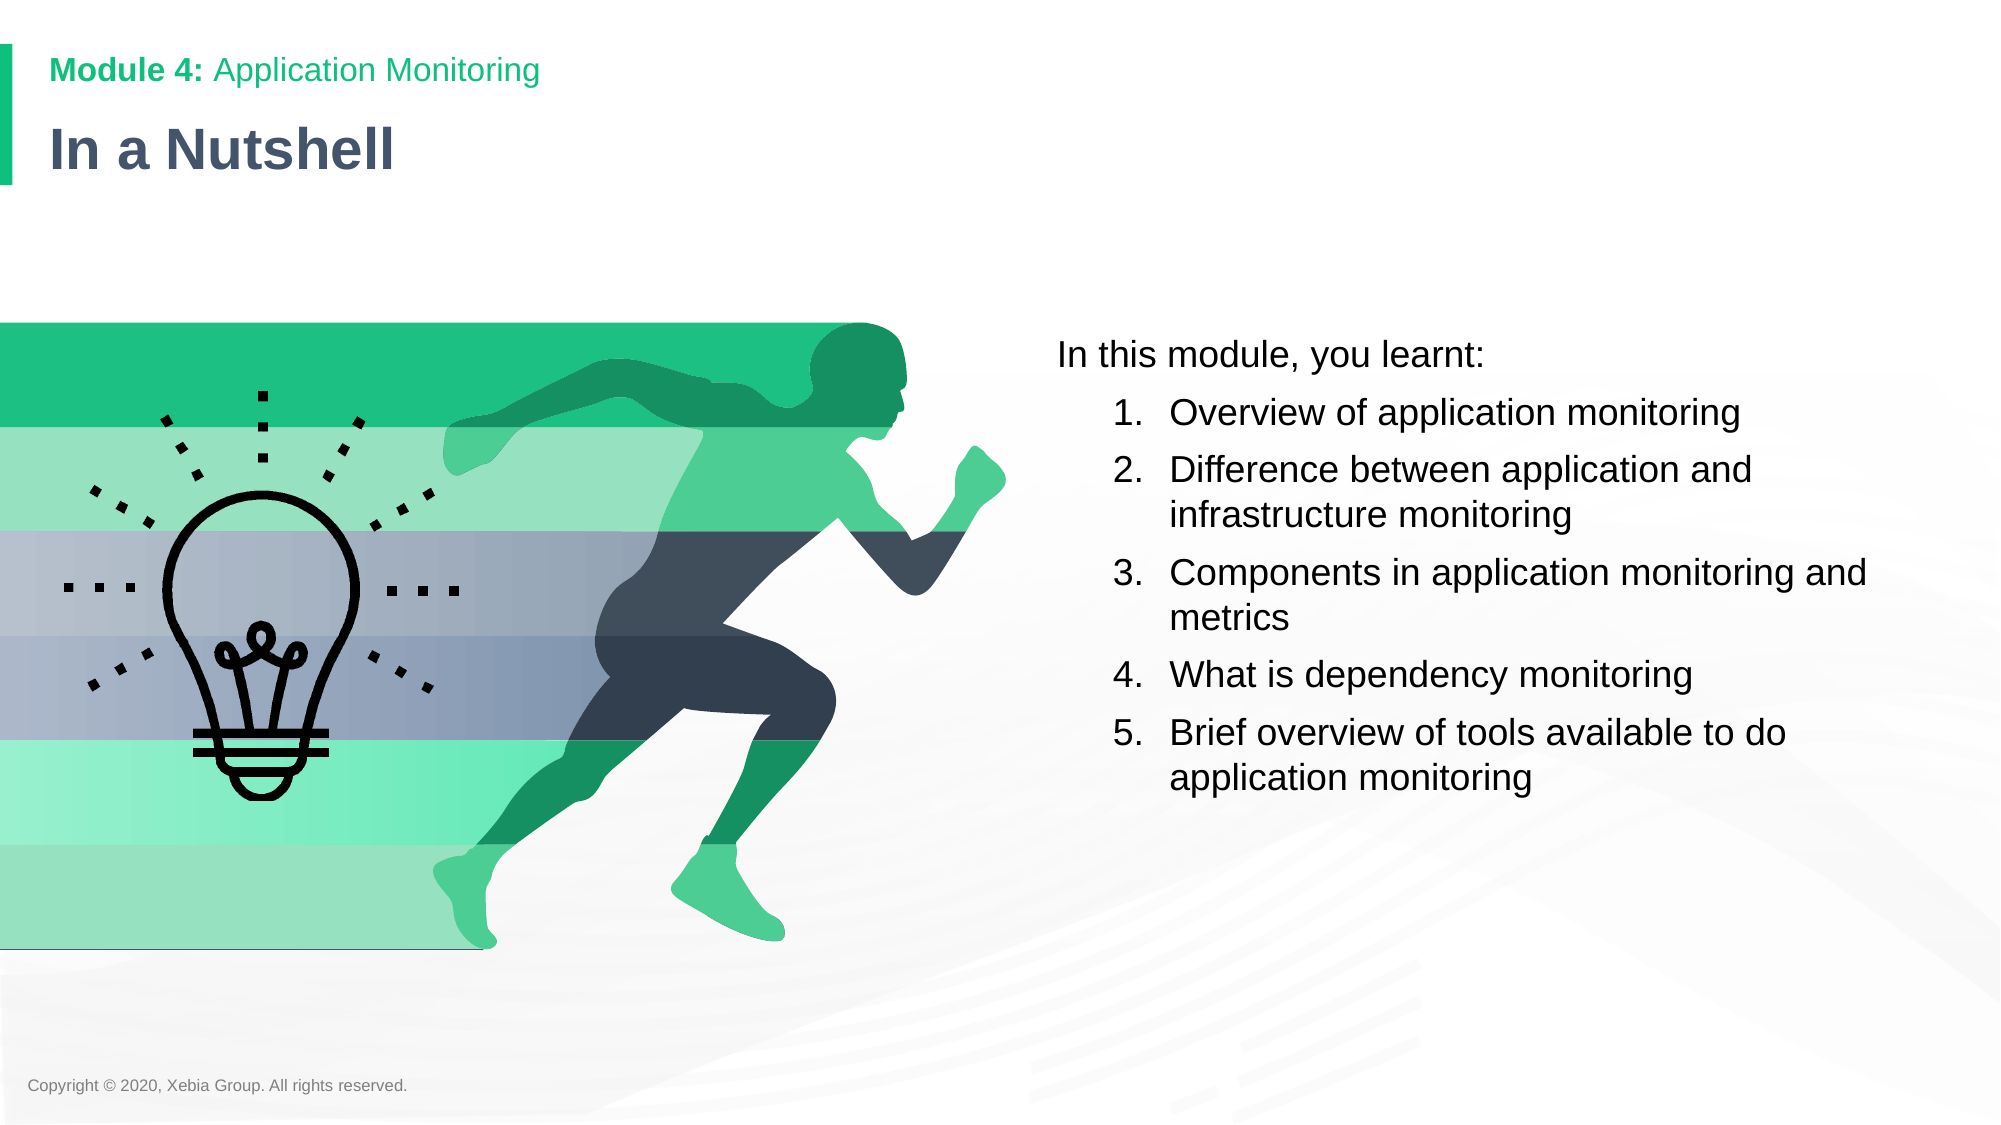

# In a Nutshell
In this module, you learnt:
Overview of application monitoring
Difference between application and infrastructure monitoring
Components in application monitoring and metrics
What is dependency monitoring
Brief overview of tools available to do application monitoring